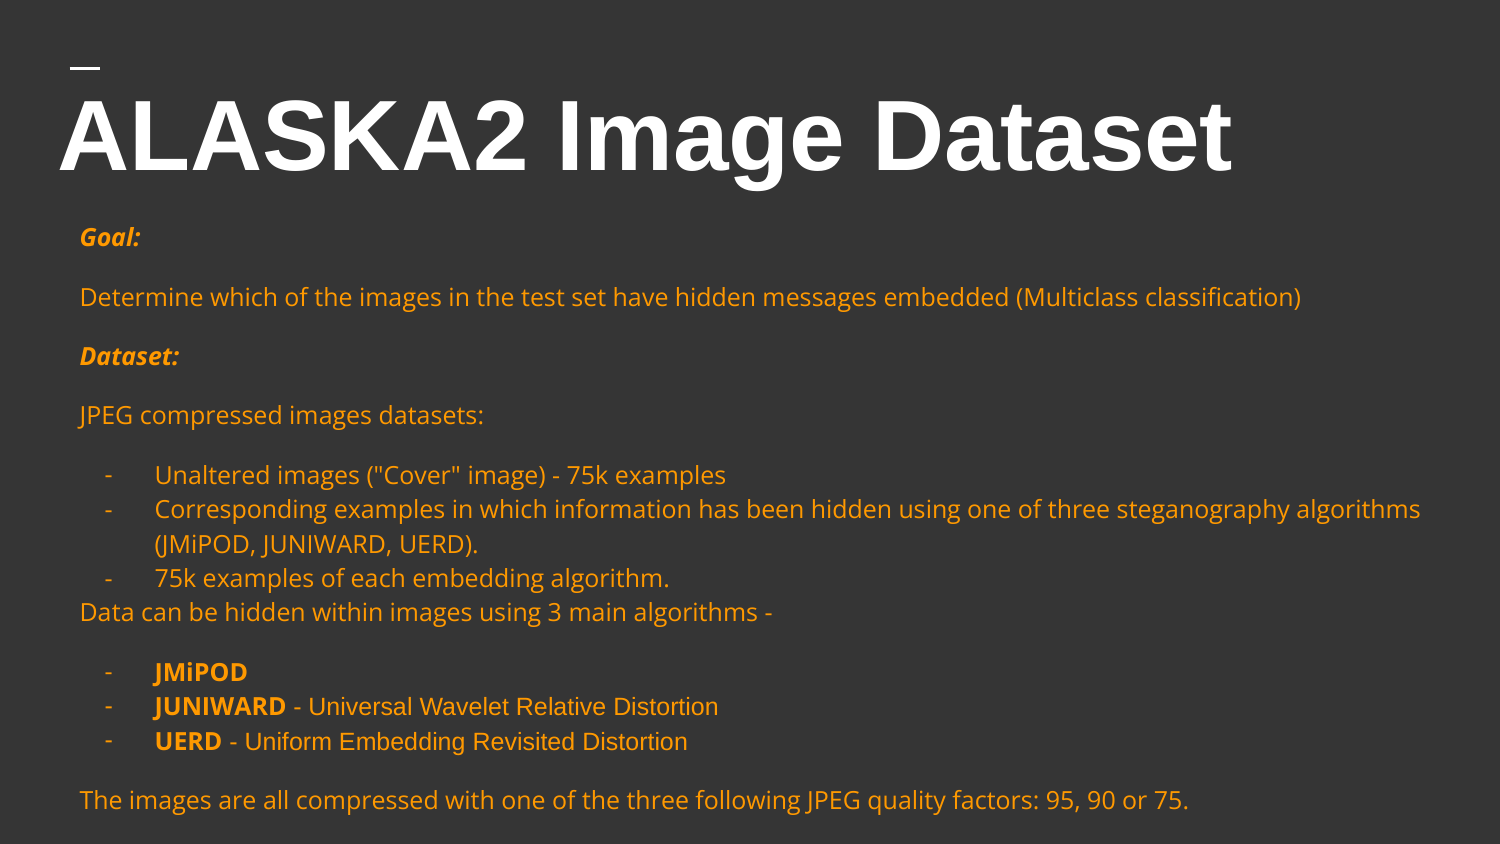

# ALASKA2 Image Dataset
Goal:
Determine which of the images in the test set have hidden messages embedded (Multiclass classification)
Dataset:
JPEG compressed images datasets:
Unaltered images ("Cover" image) - 75k examples
Corresponding examples in which information has been hidden using one of three steganography algorithms (JMiPOD, JUNIWARD, UERD).
75k examples of each embedding algorithm.
Data can be hidden within images using 3 main algorithms -
JMiPOD
JUNIWARD - Universal Wavelet Relative Distortion
UERD - Uniform Embedding Revisited Distortion
The images are all compressed with one of the three following JPEG quality factors: 95, 90 or 75.